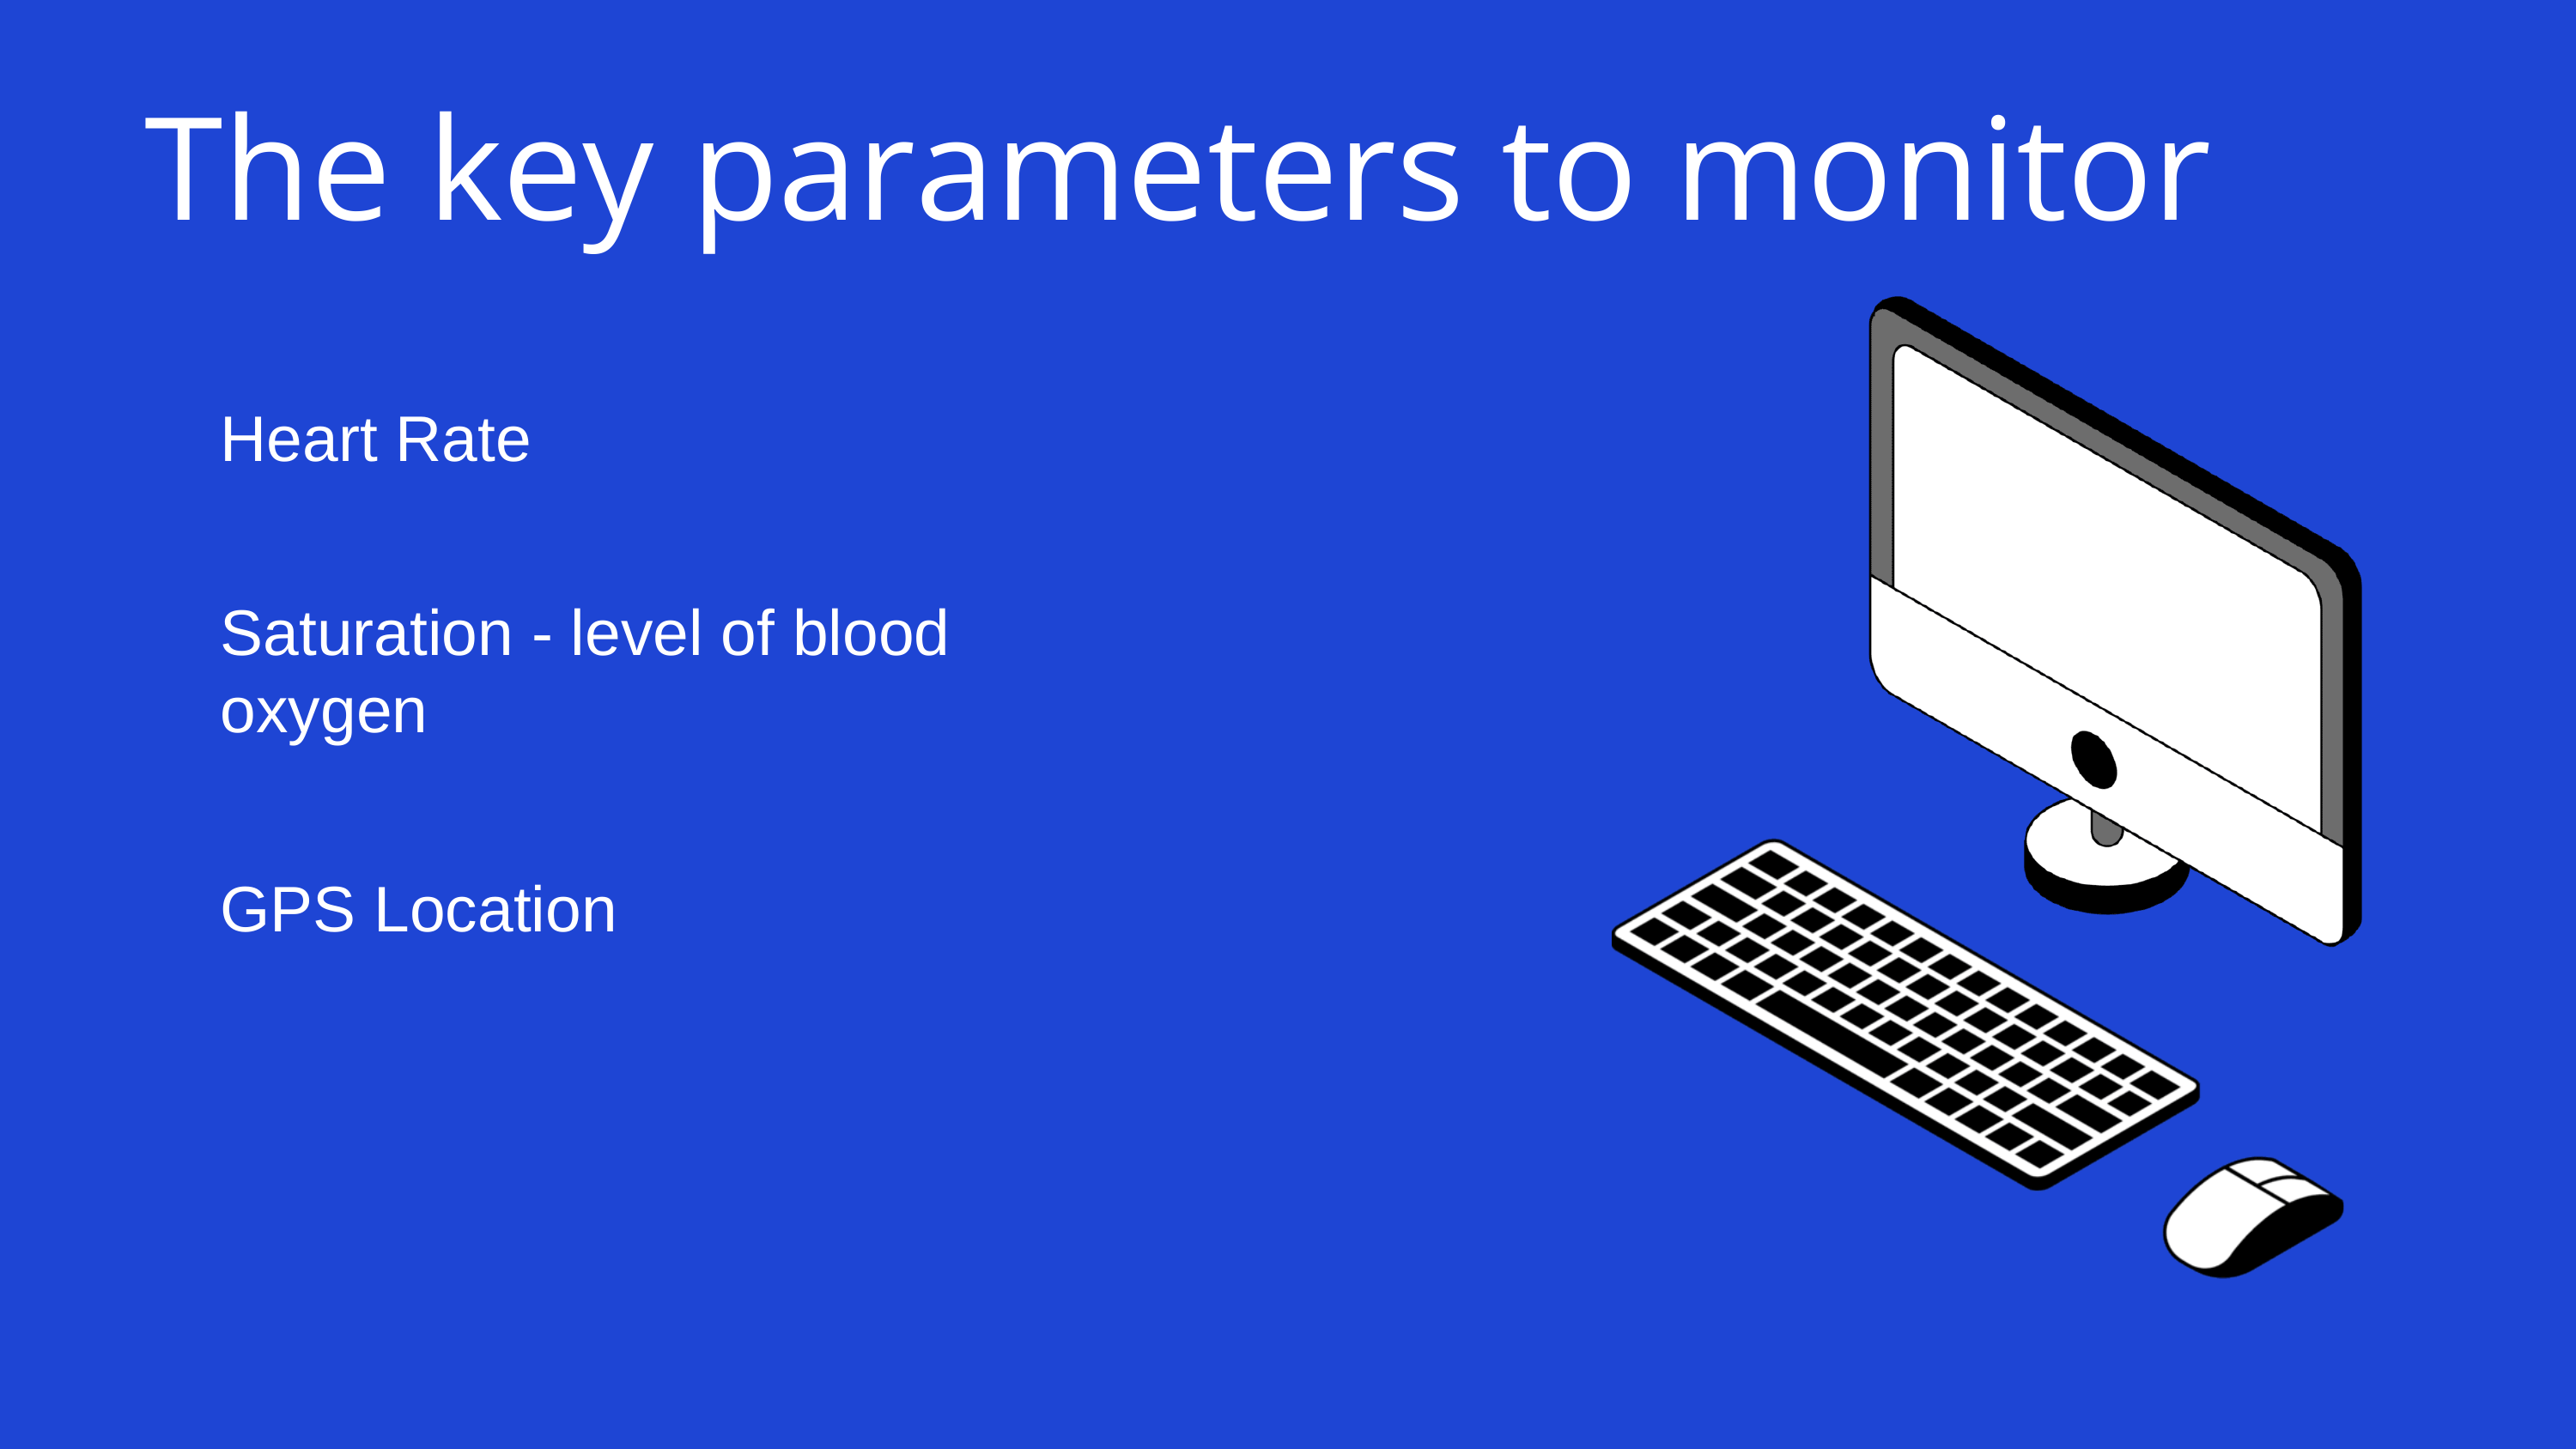

The key parameters to monitor

Heart Rate

Saturation - level of blood oxygen

GPS Location